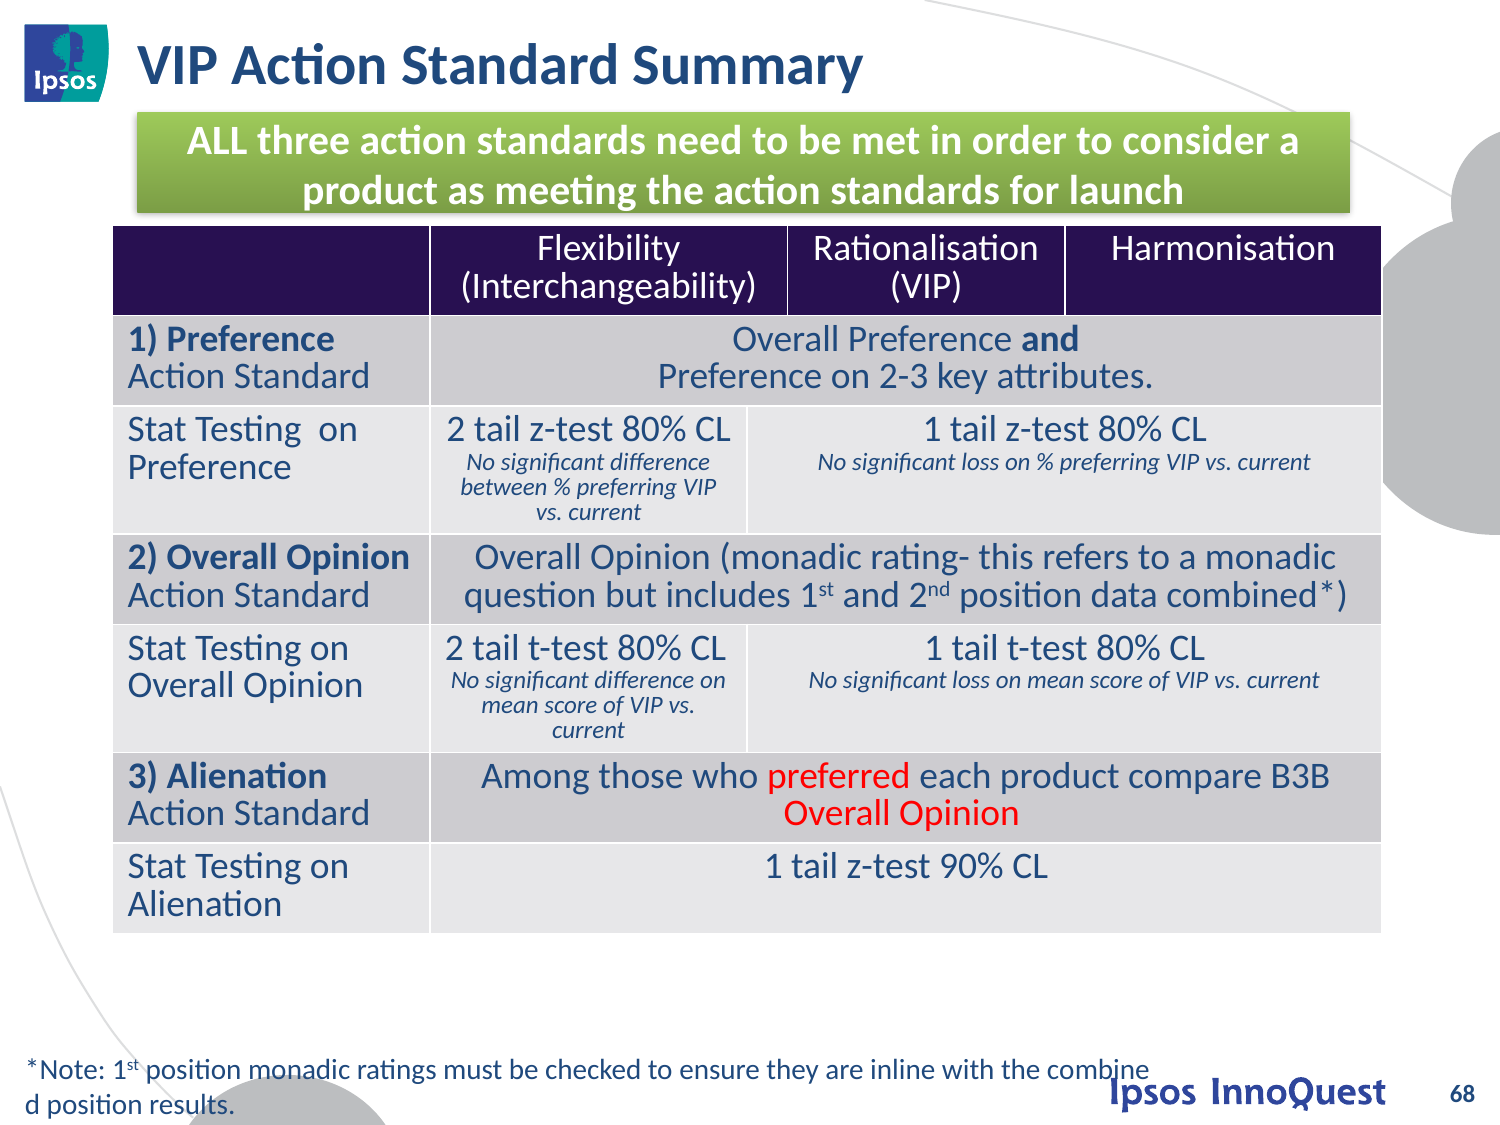

# VIP Action Standard Summary
ALL three action standards need to be met in order to consider a product as meeting the action standards for launch
|  | Flexibility (Interchangeability) |  | Rationalisation (VIP) | Harmonisation |
| --- | --- | --- | --- | --- |
| 1) Preference Action Standard | Overall Preference and Preference on 2-3 key attributes. |  |  |  |
| Stat Testing on Preference | 2 tail z-test 80% CL No significant difference between % preferring VIP vs. current | 1 tail z-test 80% CL No significant loss on % preferring VIP vs. current |  |  |
| 2) Overall Opinion Action Standard | Overall Opinion (monadic rating- this refers to a monadic question but includes 1st and 2nd position data combined\*) |  |  |  |
| Stat Testing on Overall Opinion | 2 tail t-test 80% CL No significant difference on mean score of VIP vs. current | 1 tail t-test 80% CL No significant loss on mean score of VIP vs. current |  |  |
| 3) Alienation Action Standard | Among those who preferred each product compare B3B Overall Opinion |  |  |  |
| Stat Testing on Alienation | 1 tail z-test 90% CL |  |  |  |
*Note: 1st position monadic ratings must be checked to ensure they are inline with the combine
d position results.
68